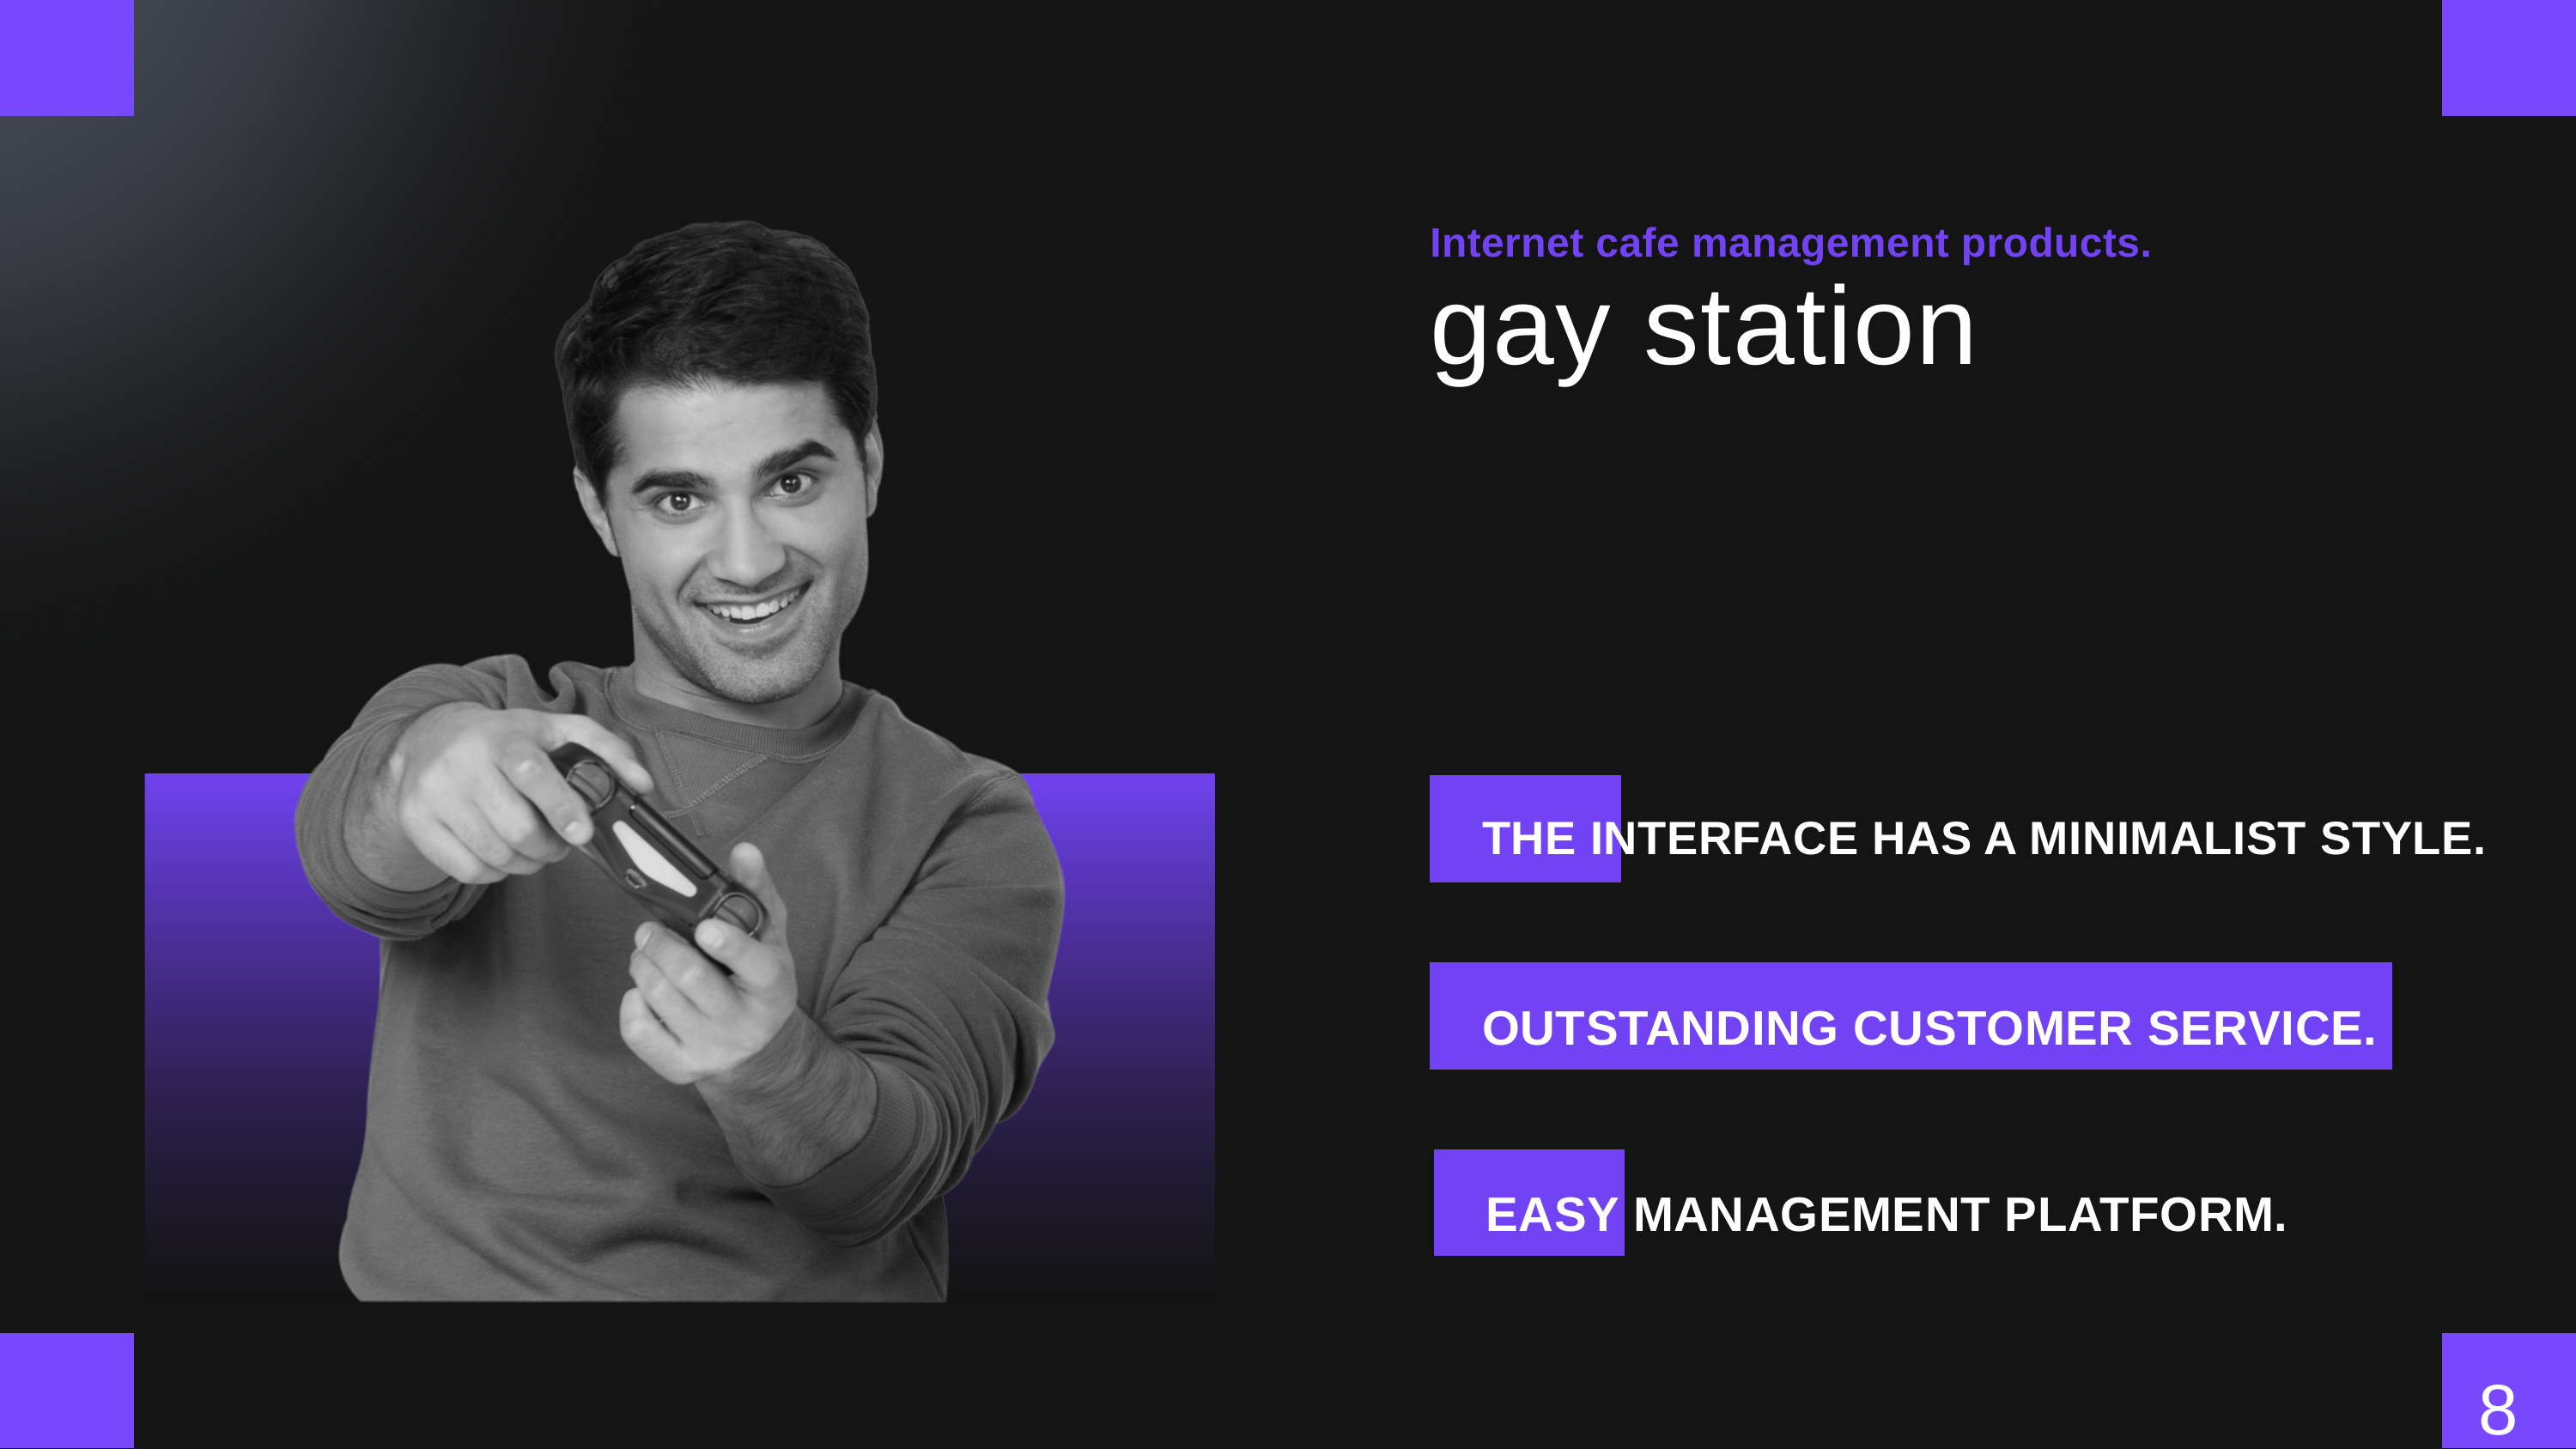

Internet cafe management products.

gay station

THE INTERFACE HAS A MINIMALIST STYLE.

OUTSTANDING CUSTOMER SERVICE.

EASY MANAGEMENT PLATFORM.

8